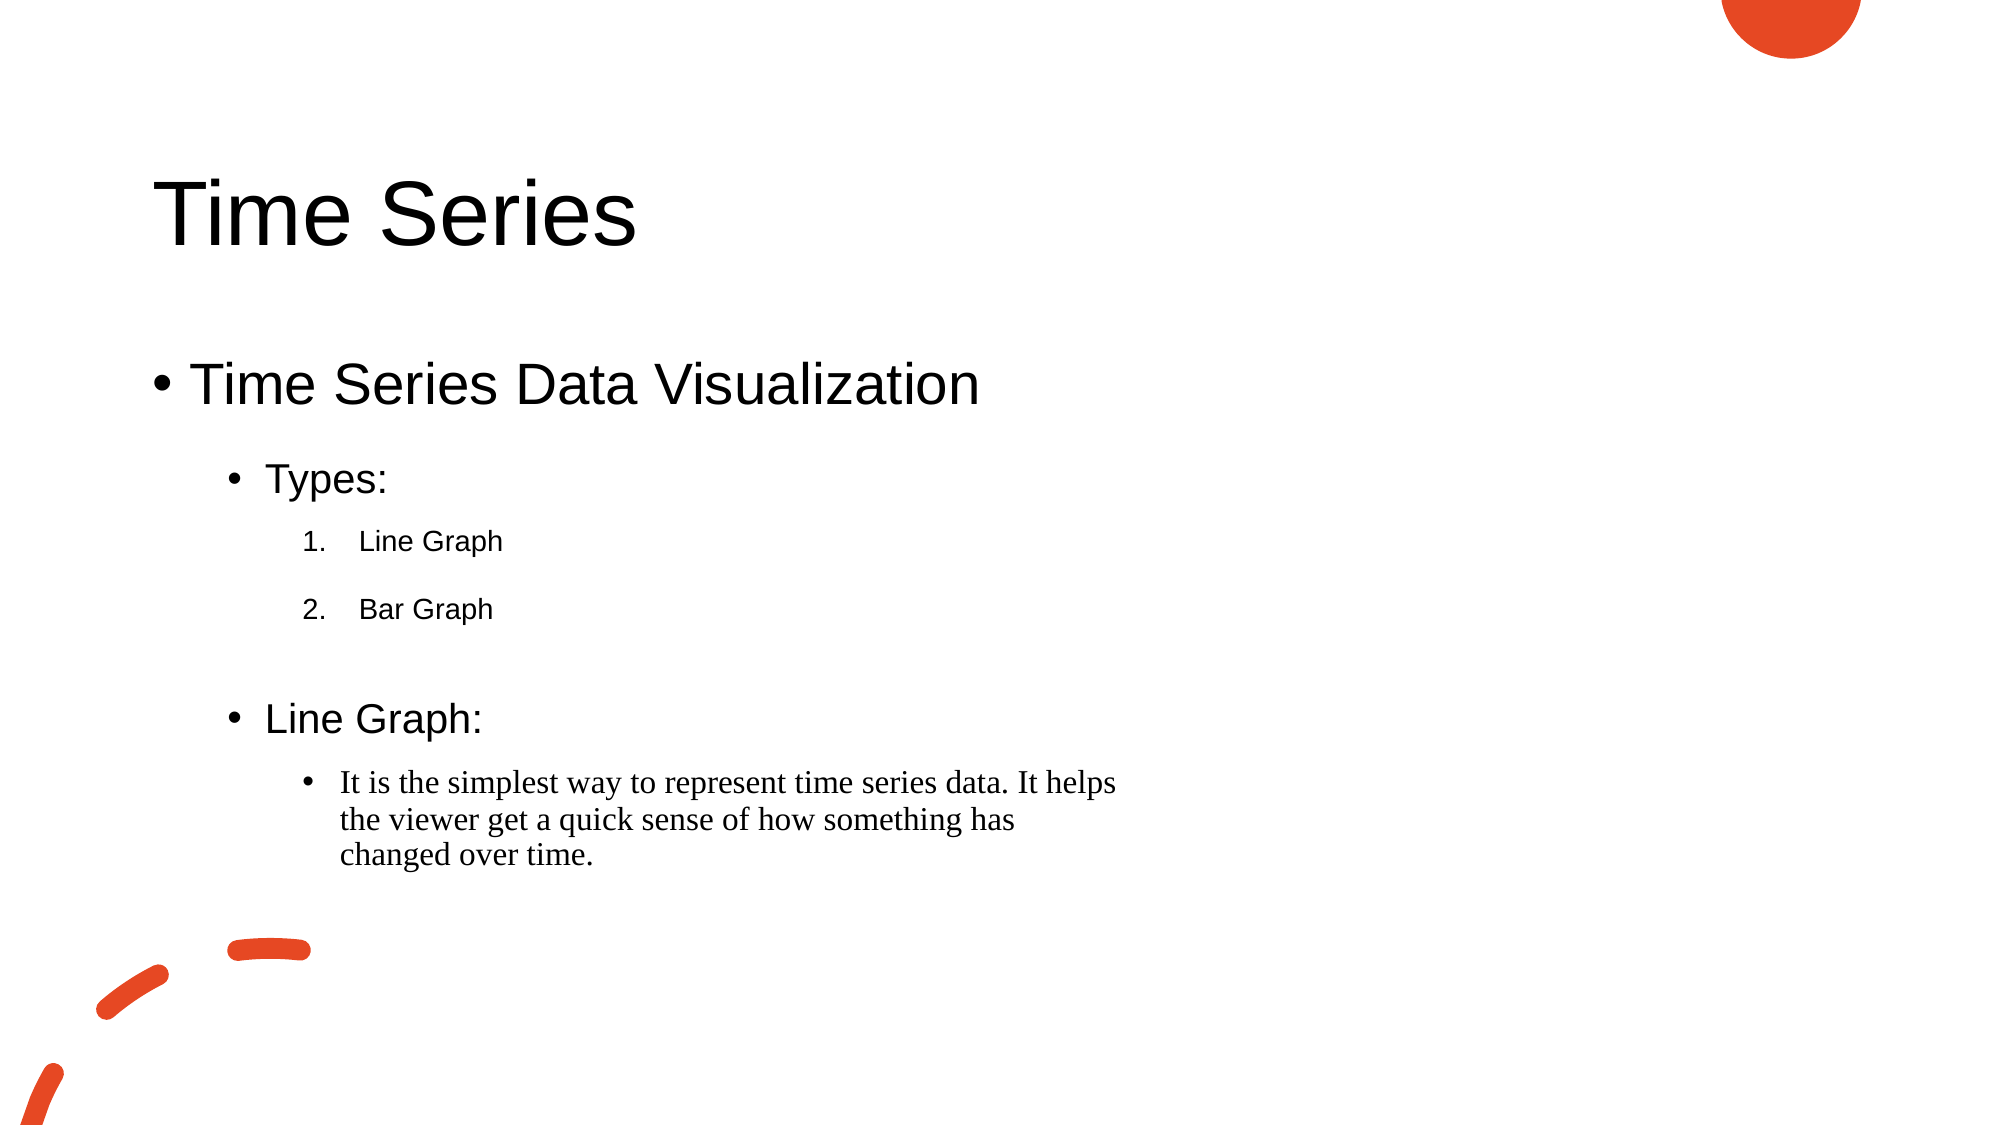

# Time Series
Time Series Data Visualization
Types:
Line Graph
Bar Graph
Line Graph:
It is the simplest way to represent time series data. It helps the viewer get a quick sense of how something has changed over time.